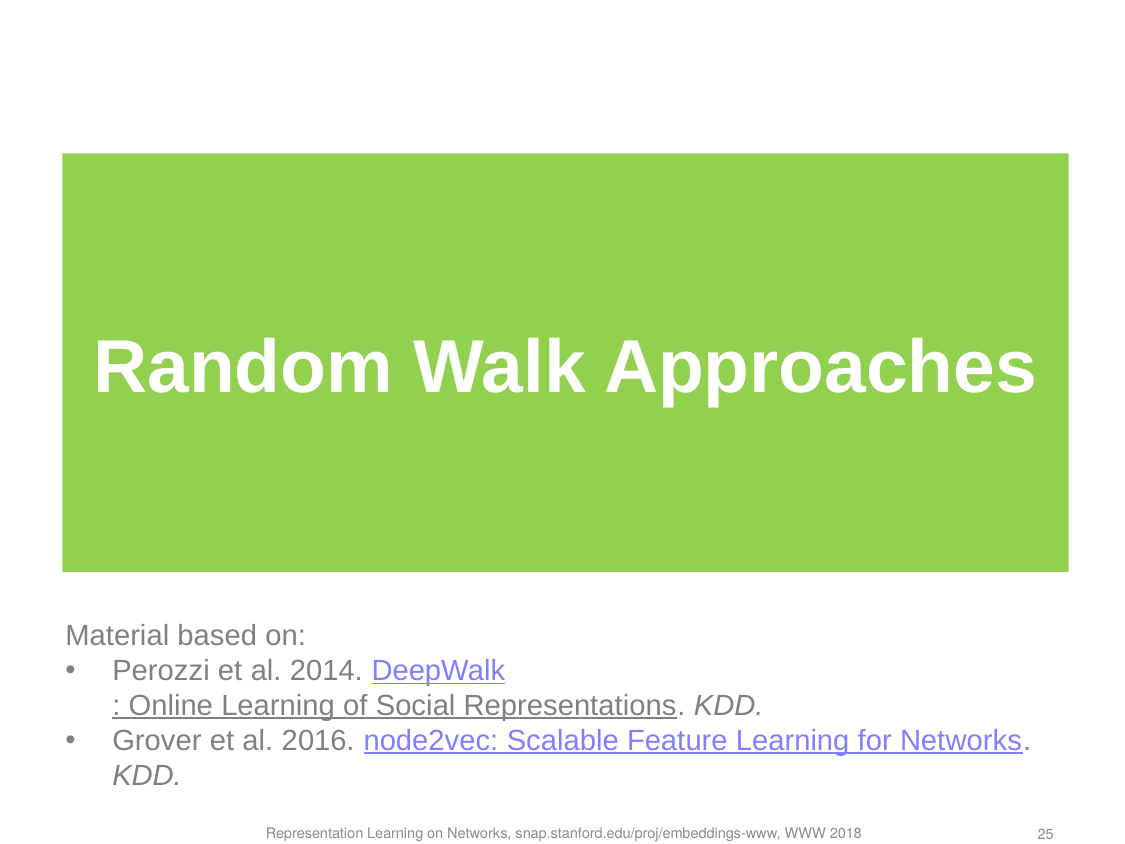

Random Walk Approaches
Material based on:
Perozzi et al. 2014. DeepWalk: Online Learning of Social Representations. KDD.
Grover et al. 2016. node2vec: Scalable Feature Learning for Networks. KDD.

Representation Learning on Networks, snap.stanford.edu/proj/embeddings-www, WWW 2018
25